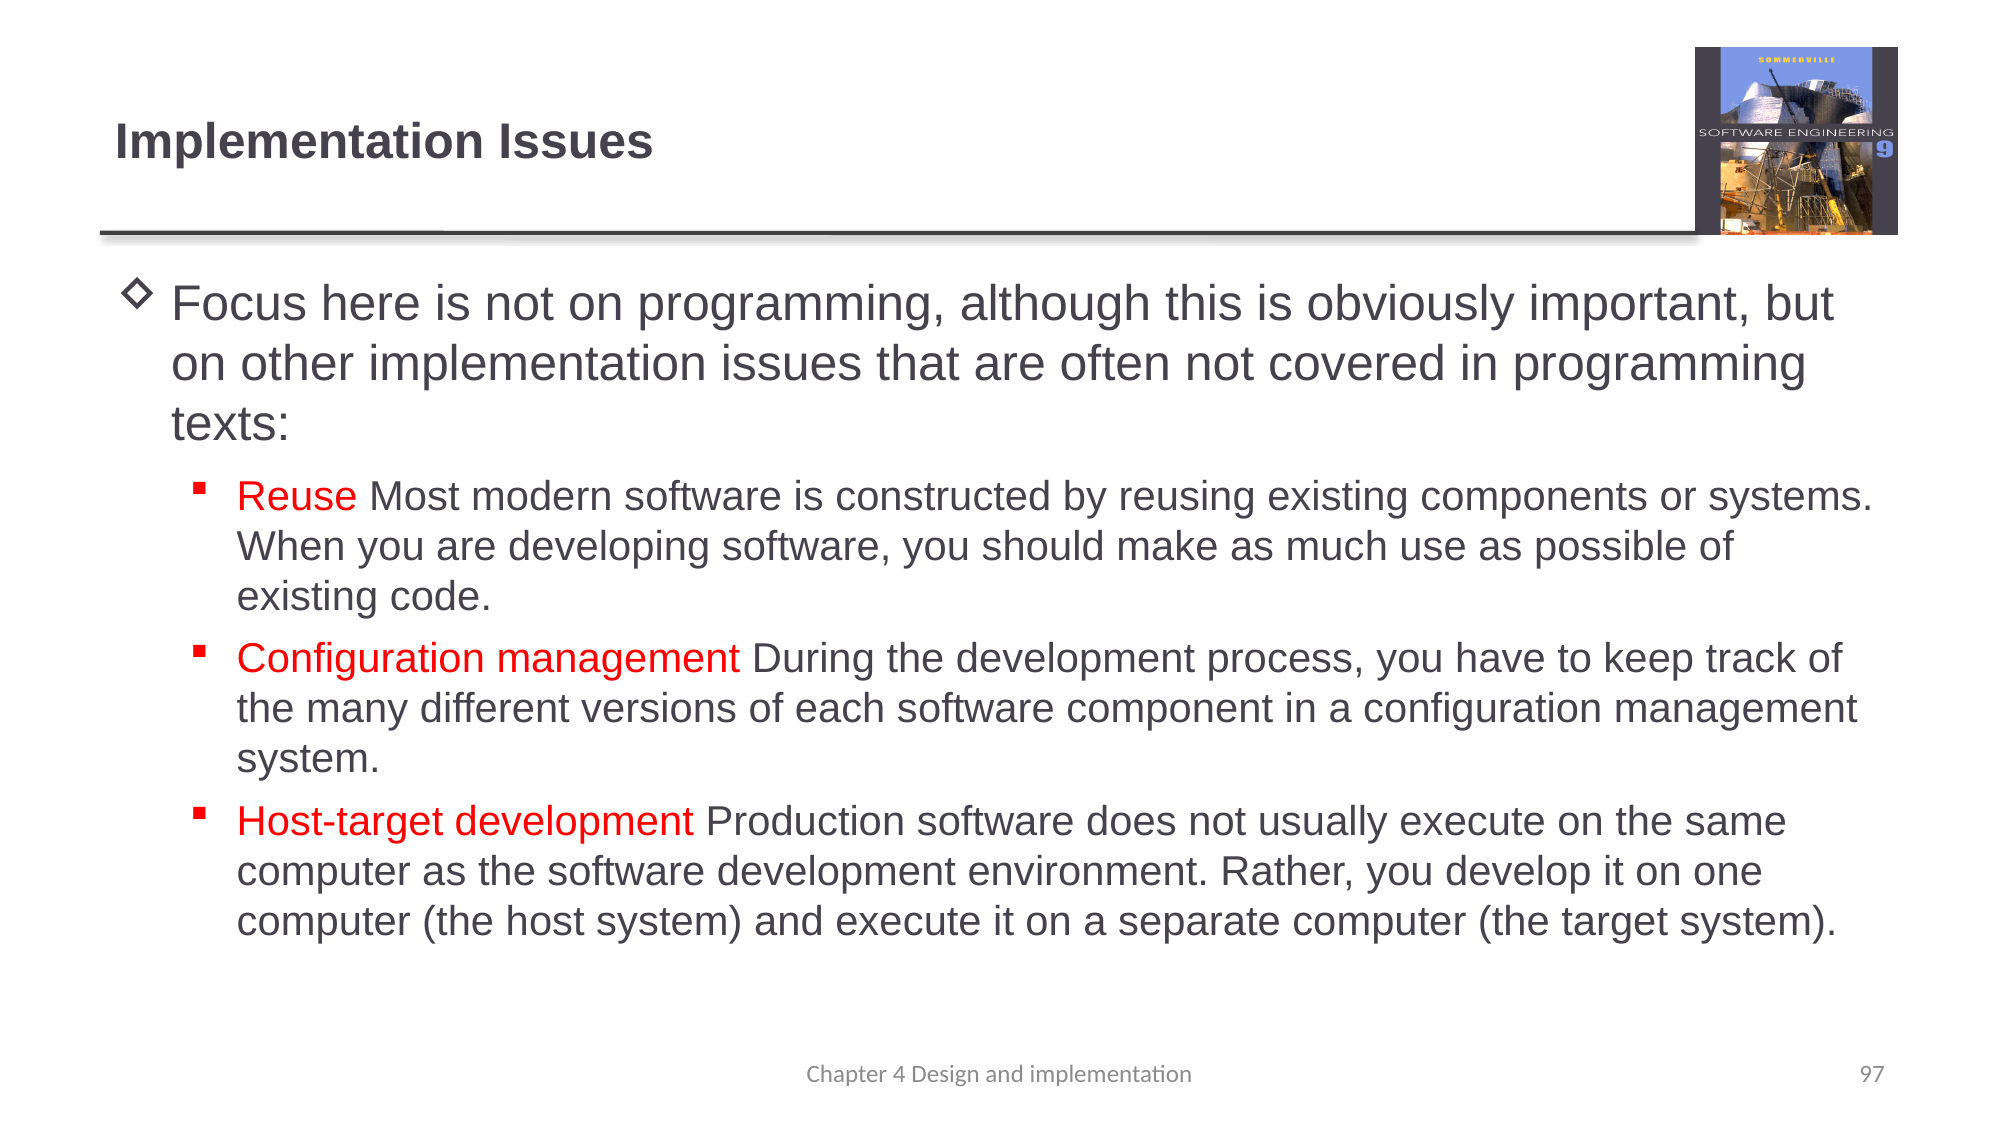

# Implementation Issues
Focus here is not on programming, although this is obviously important, but on other implementation issues that are often not covered in programming texts:
Reuse Most modern software is constructed by reusing existing components or systems. When you are developing software, you should make as much use as possible of existing code.
Configuration management During the development process, you have to keep track of the many different versions of each software component in a configuration management system.
Host-target development Production software does not usually execute on the same computer as the software development environment. Rather, you develop it on one computer (the host system) and execute it on a separate computer (the target system).
Chapter 4 Design and implementation
97